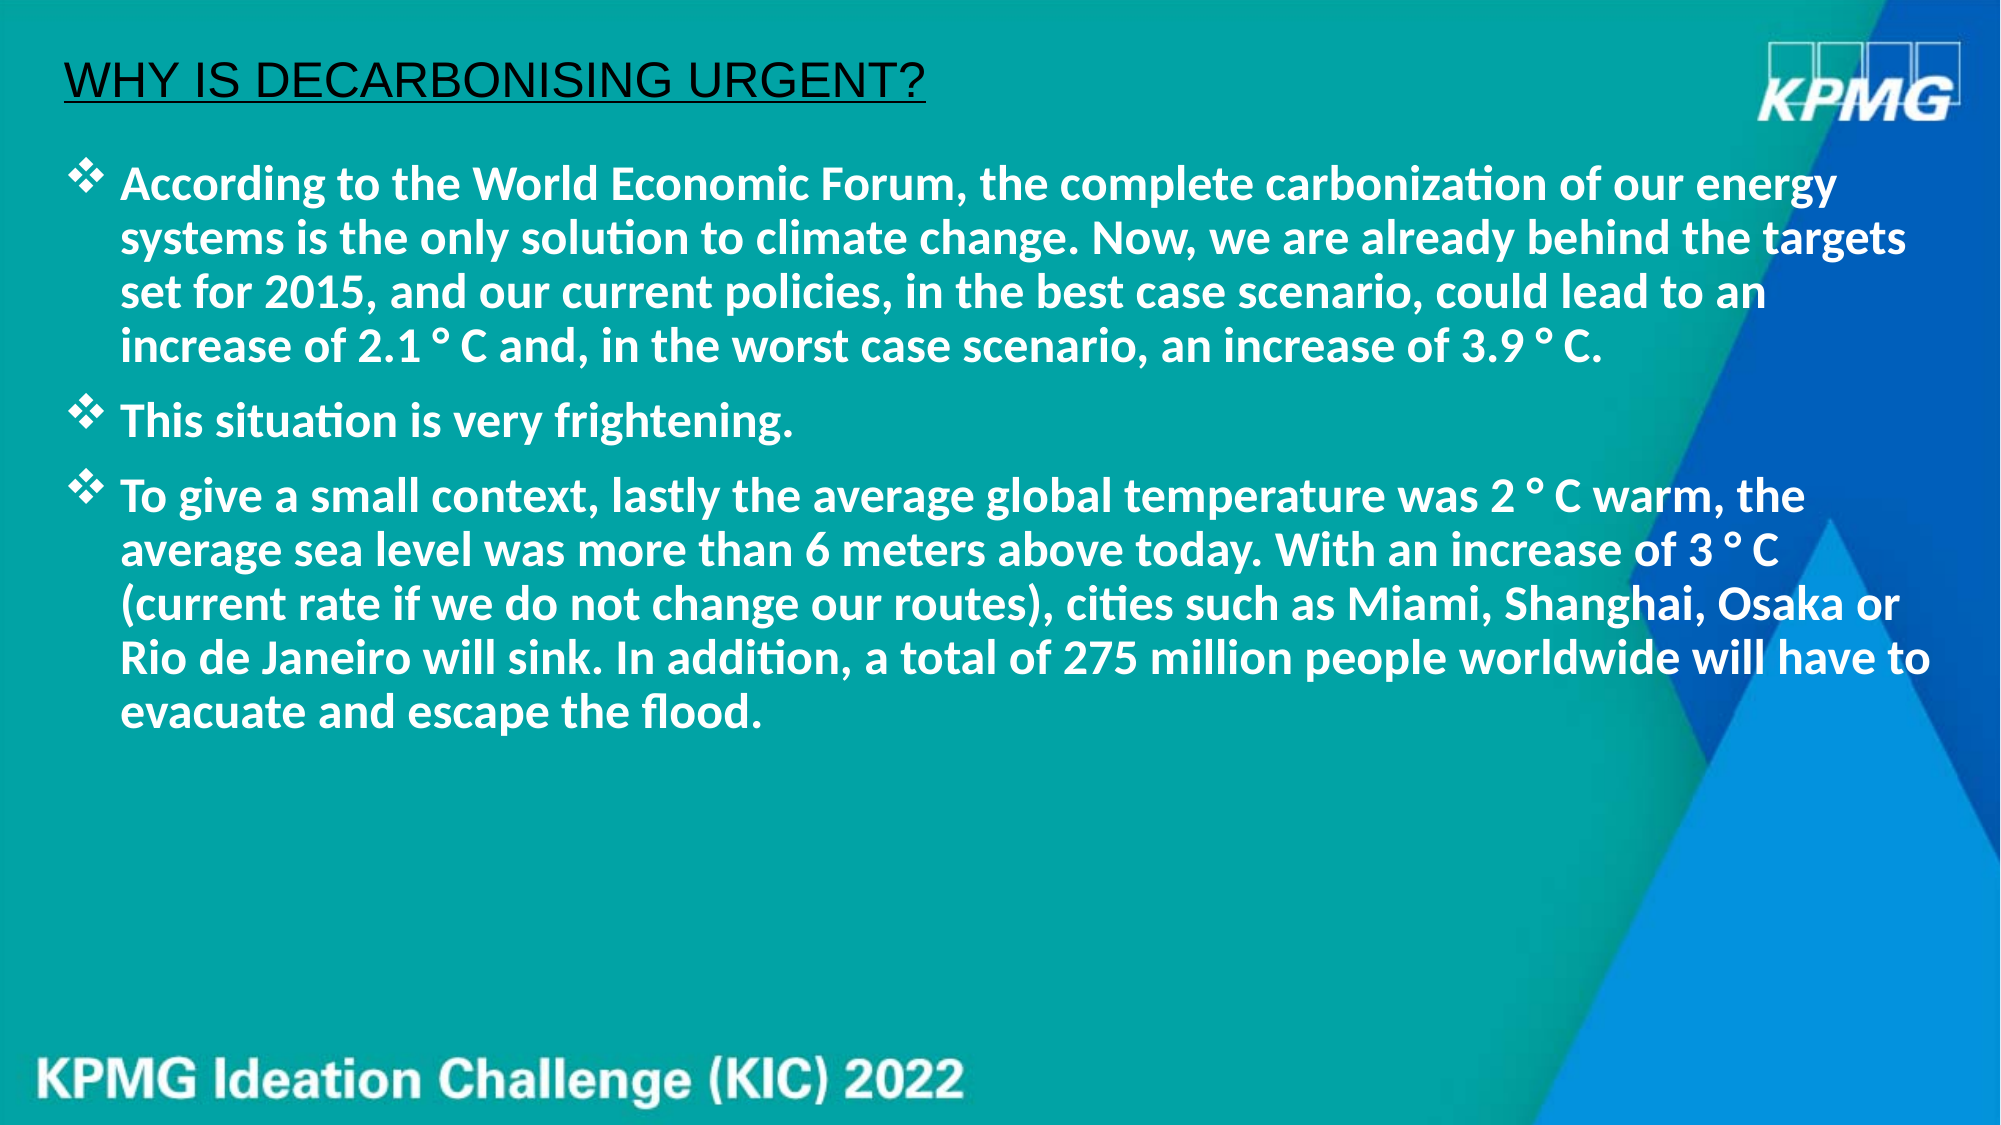

# WHY IS DECARBONISING URGENT?
According to the World Economic Forum, the complete carbonization of our energy systems is the only solution to climate change. Now, we are already behind the targets set for 2015, and our current policies, in the best case scenario, could lead to an increase of 2.1 ° C and, in the worst case scenario, an increase of 3.9 ° C.
This situation is very frightening.
To give a small context, lastly the average global temperature was 2 ° C warm, the average sea level was more than 6 meters above today. With an increase of 3 ° C (current rate if we do not change our routes), cities such as Miami, Shanghai, Osaka or Rio de Janeiro will sink. In addition, a total of 275 million people worldwide will have to evacuate and escape the flood.